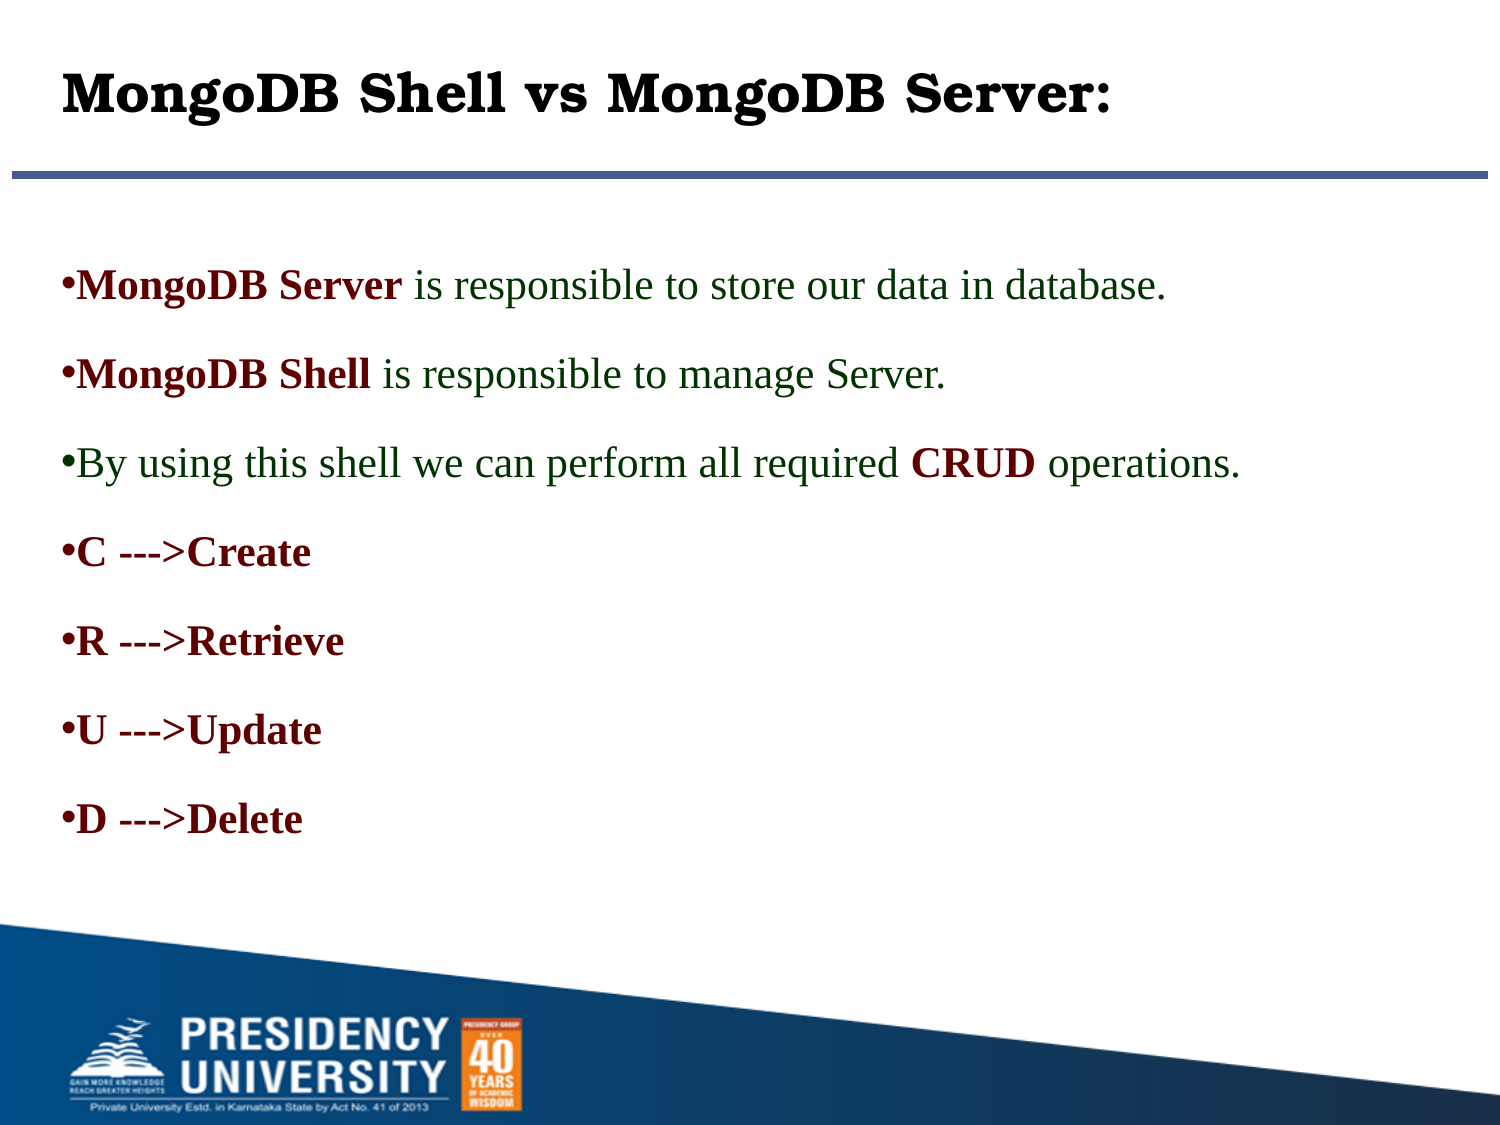

# MongoDB Shell vs MongoDB Server:
MongoDB Server is responsible to store our data in database.
MongoDB Shell is responsible to manage Server.
By using this shell we can perform all required CRUD operations.
C --->Create
R --->Retrieve
U --->Update
D --->Delete